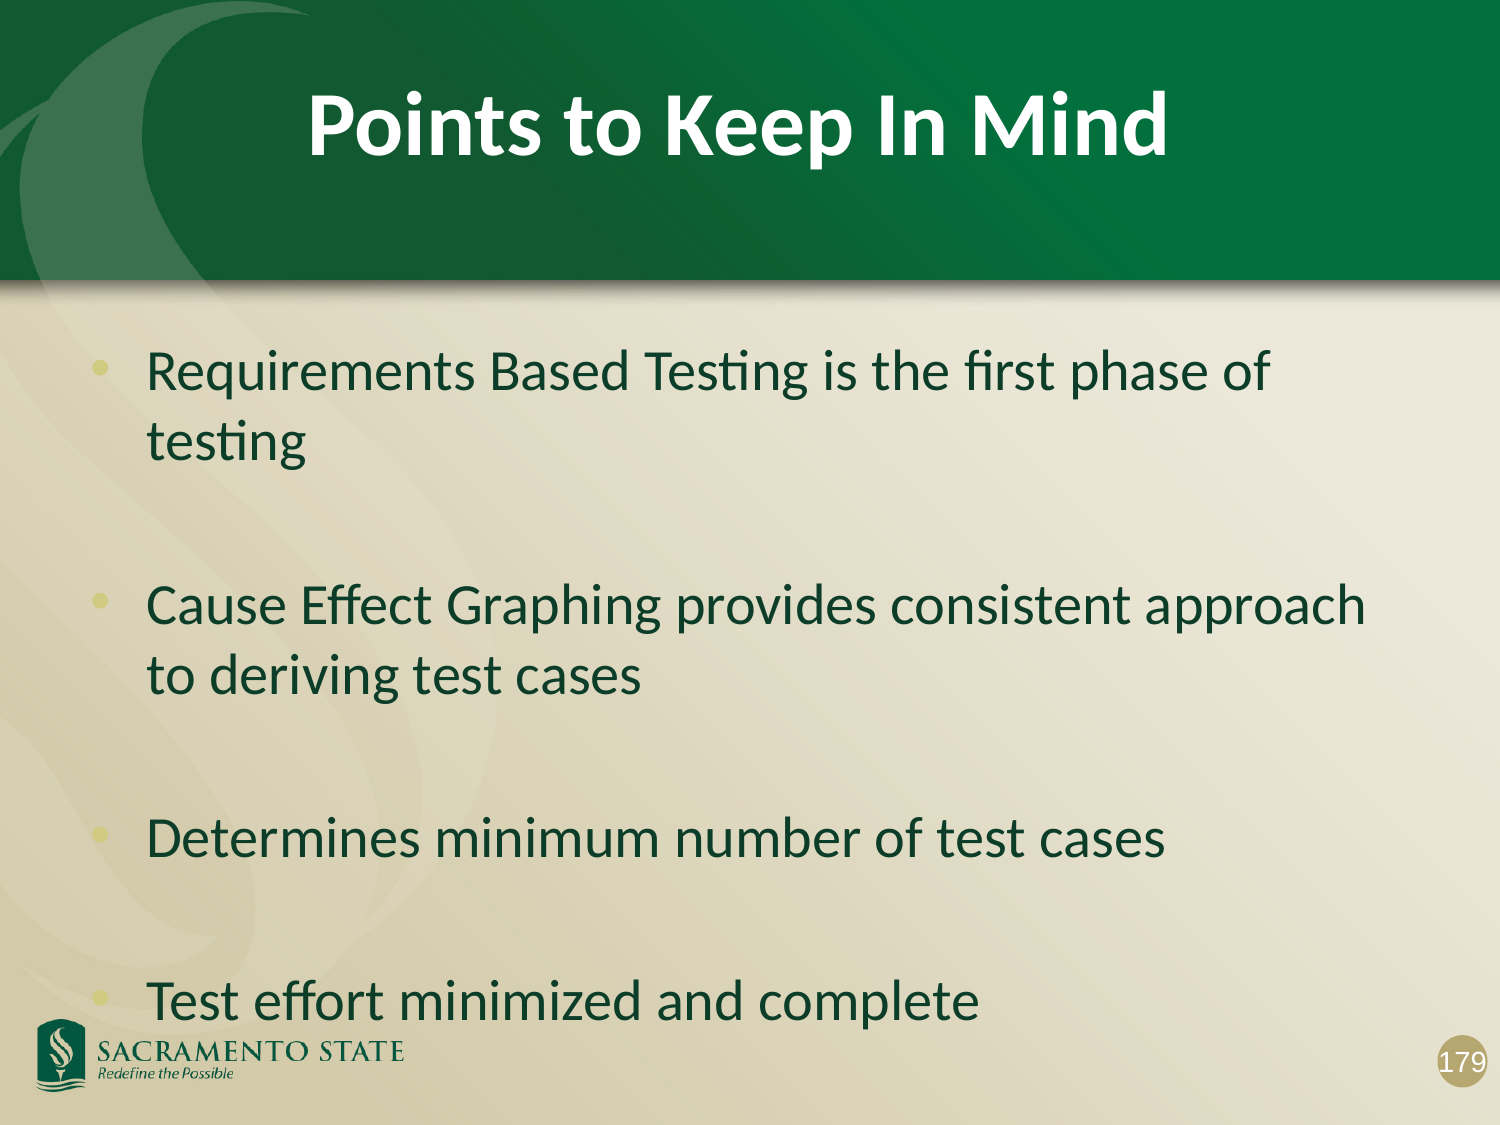

# Points to Keep In Mind
Requirements Based Testing is the first phase of testing

Cause Effect Graphing provides consistent approach to deriving test cases

Determines minimum number of test cases

Test effort minimized and complete
179